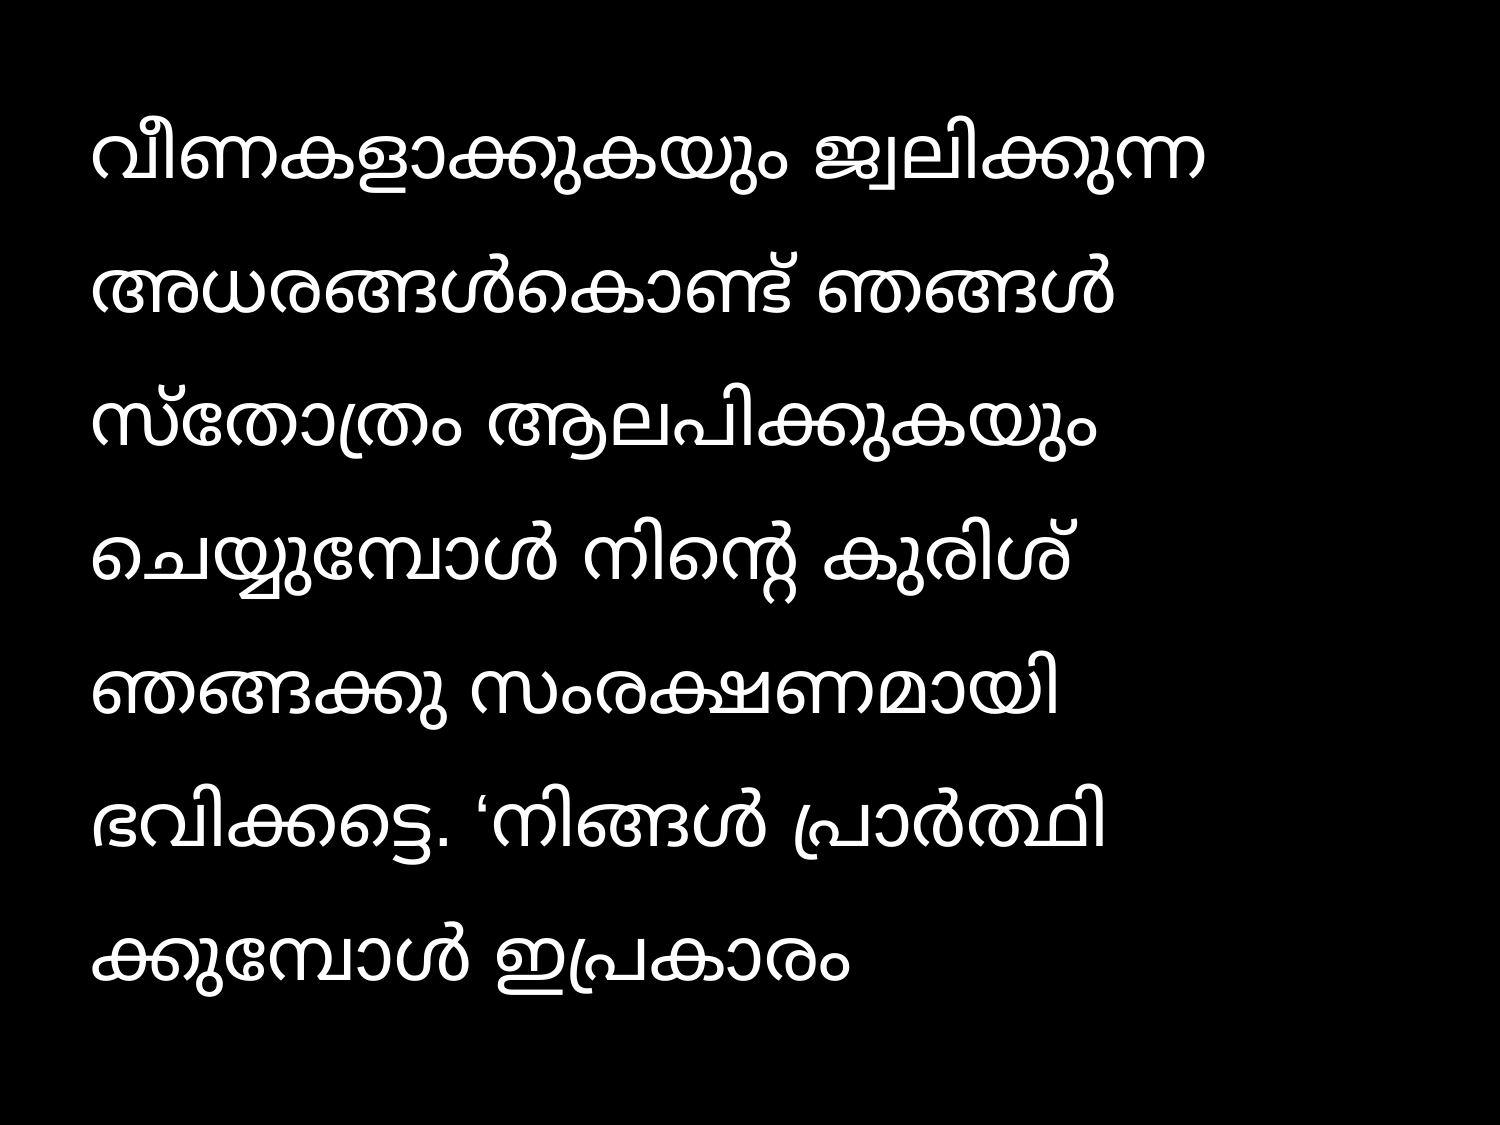

വീണകളാക്കുകയും ജ്വലിക്കുന്ന അധരങ്ങള്‍കൊണ്ട് ഞങ്ങള്‍ സ്തോത്രം ആലപിക്കുകയും ചെയ്യുമ്പോള്‍ നിന്‍റെ കുരിശ് ഞങ്ങക്കു സംരക്ഷണമായി ഭവിക്കട്ടെ. ‘നിങ്ങള്‍ പ്രാര്‍ത്ഥി ക്കുമ്പോള്‍ ഇപ്രകാരം